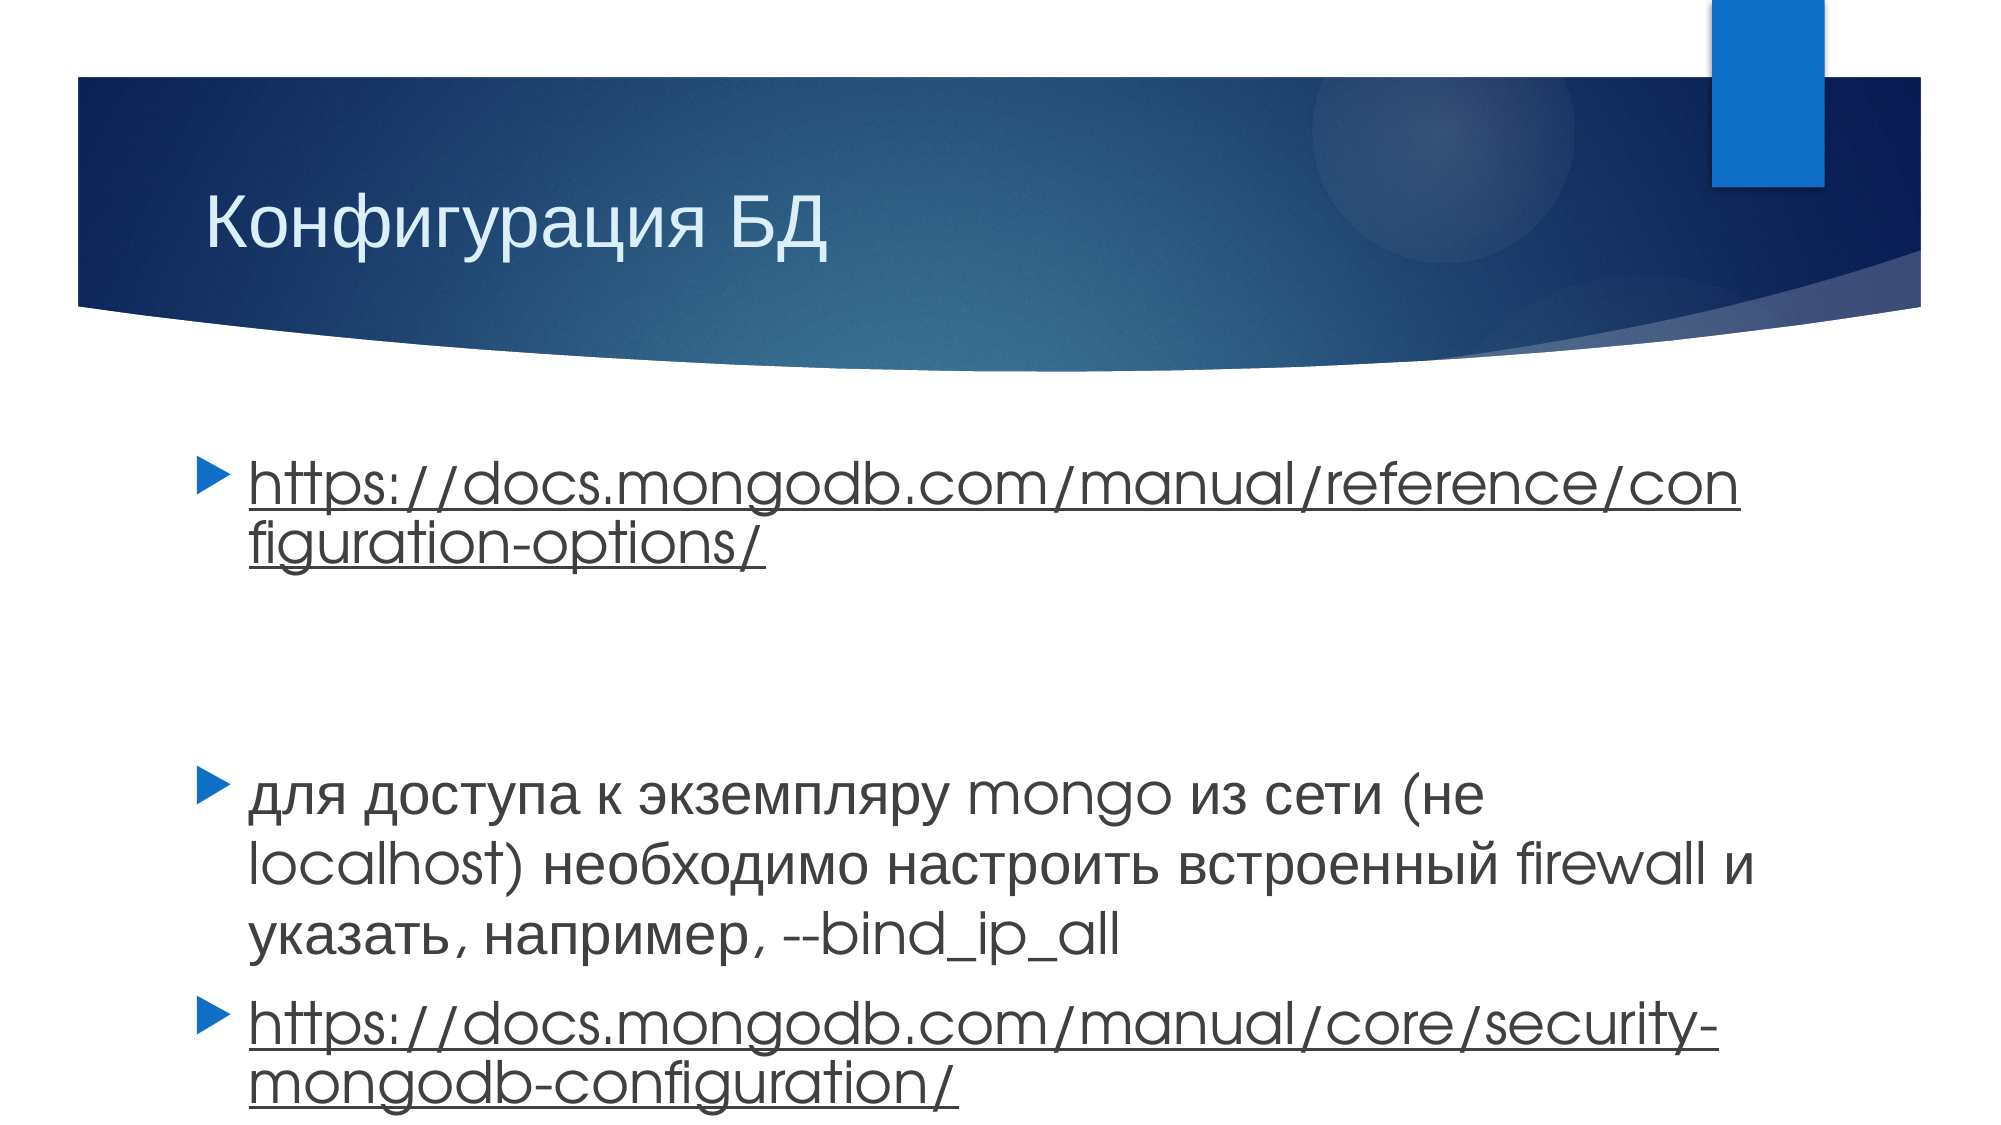

# Конфигурация БД
https://docs.mongodb.com/manual/reference/configuration-options/

для доступа к экземпляру mongo из сети (не localhost) необходимо настроить встроенный firewall и указать, например, --bind_ip_all
https://docs.mongodb.com/manual/core/security-mongodb-configuration/